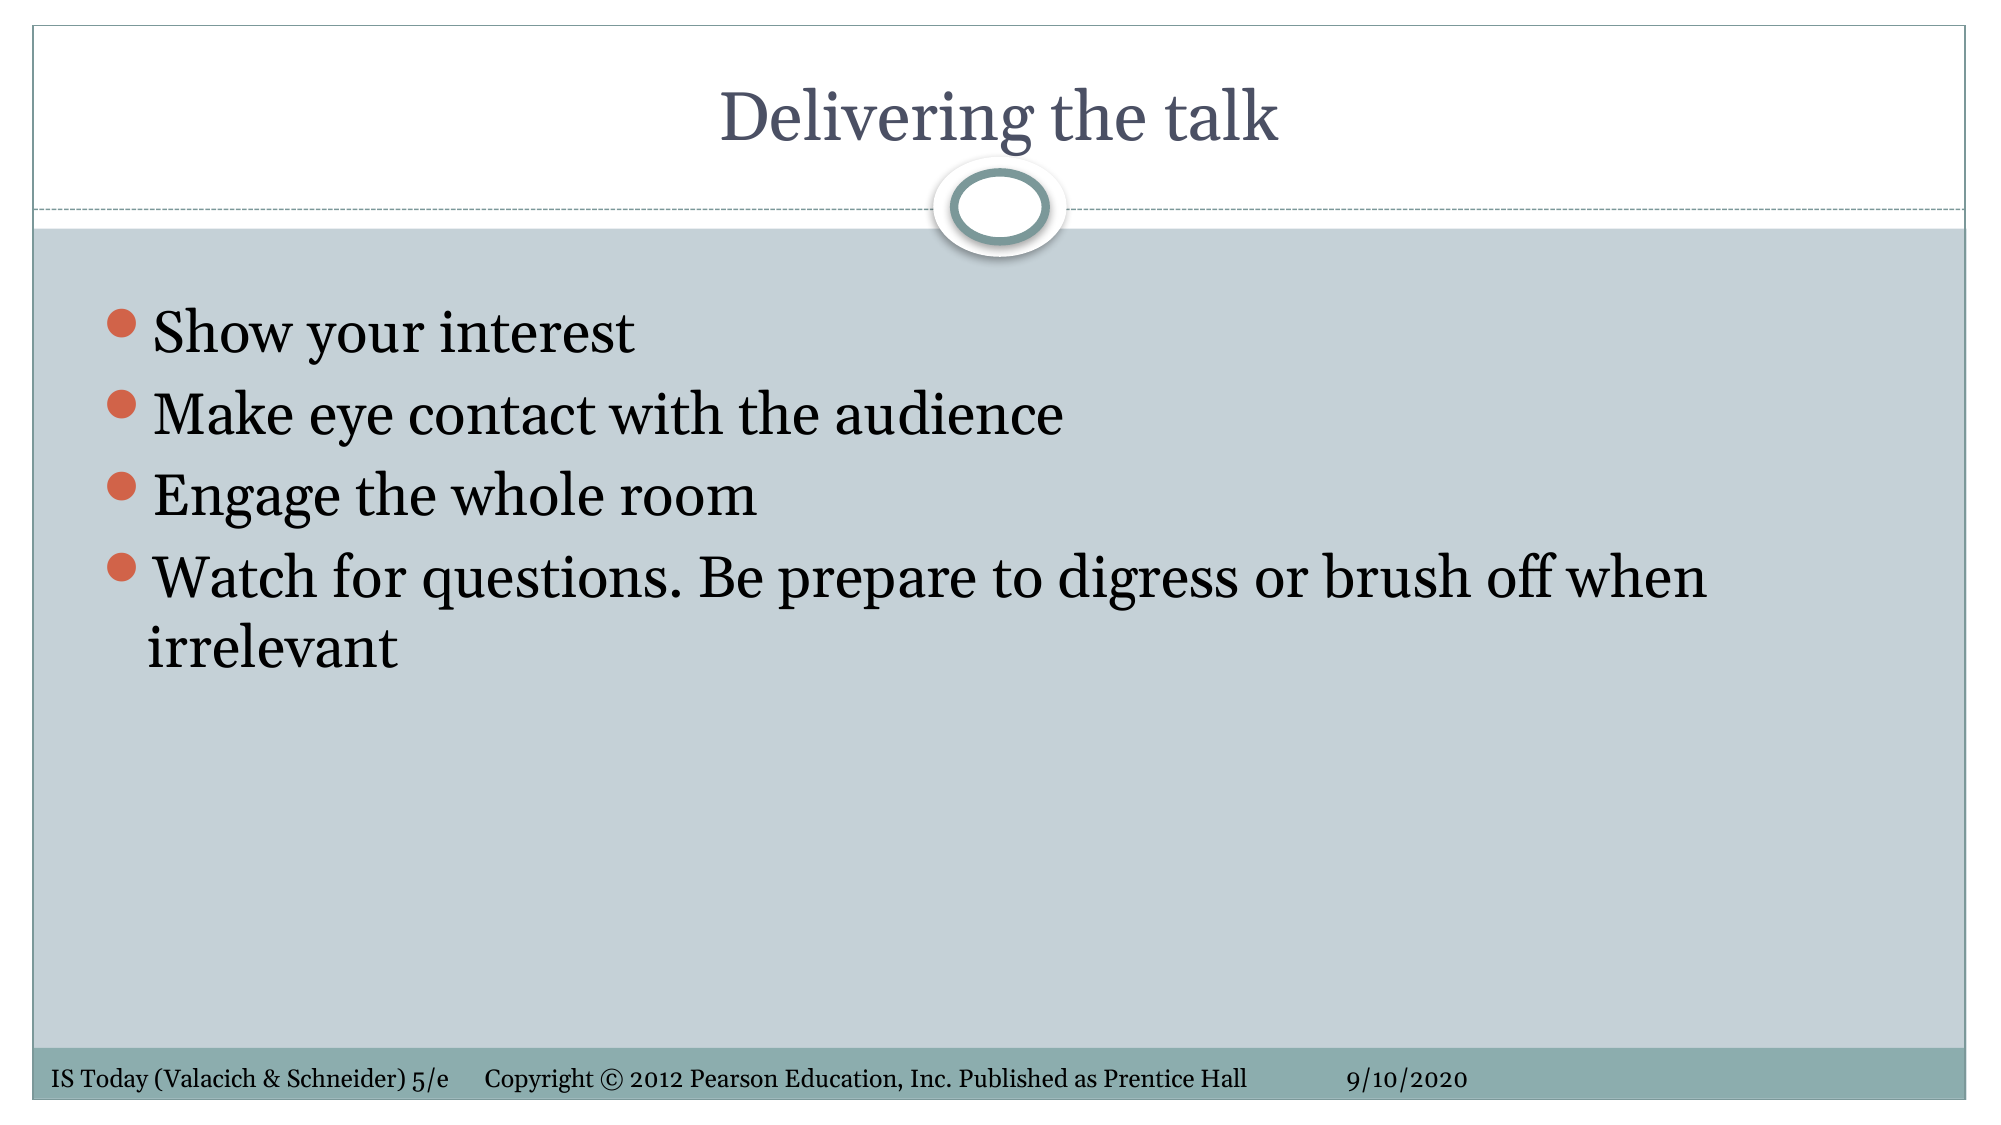

# Delivering the talk
Show your interest
Make eye contact with the audience
Engage the whole room
Watch for questions. Be prepare to digress or brush off when irrelevant